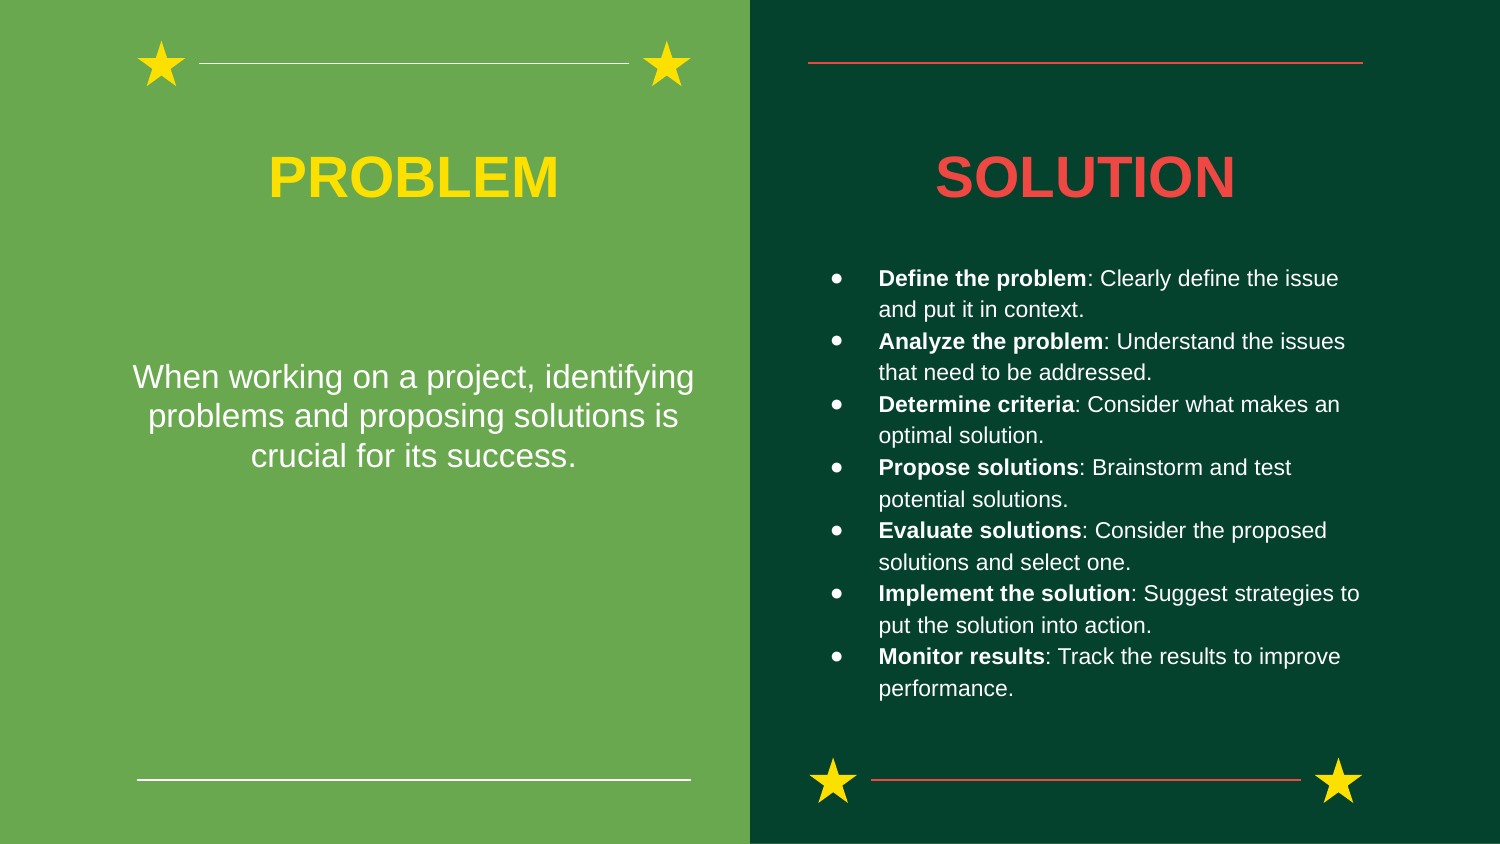

# PROBLEM
SOLUTION
Define the problem: Clearly define the issue and put it in context.
Analyze the problem: Understand the issues that need to be addressed.
Determine criteria: Consider what makes an optimal solution.
Propose solutions: Brainstorm and test potential solutions.
Evaluate solutions: Consider the proposed solutions and select one.
Implement the solution: Suggest strategies to put the solution into action.
Monitor results: Track the results to improve performance.

When working on a project, identifying problems and proposing solutions is crucial for its success.